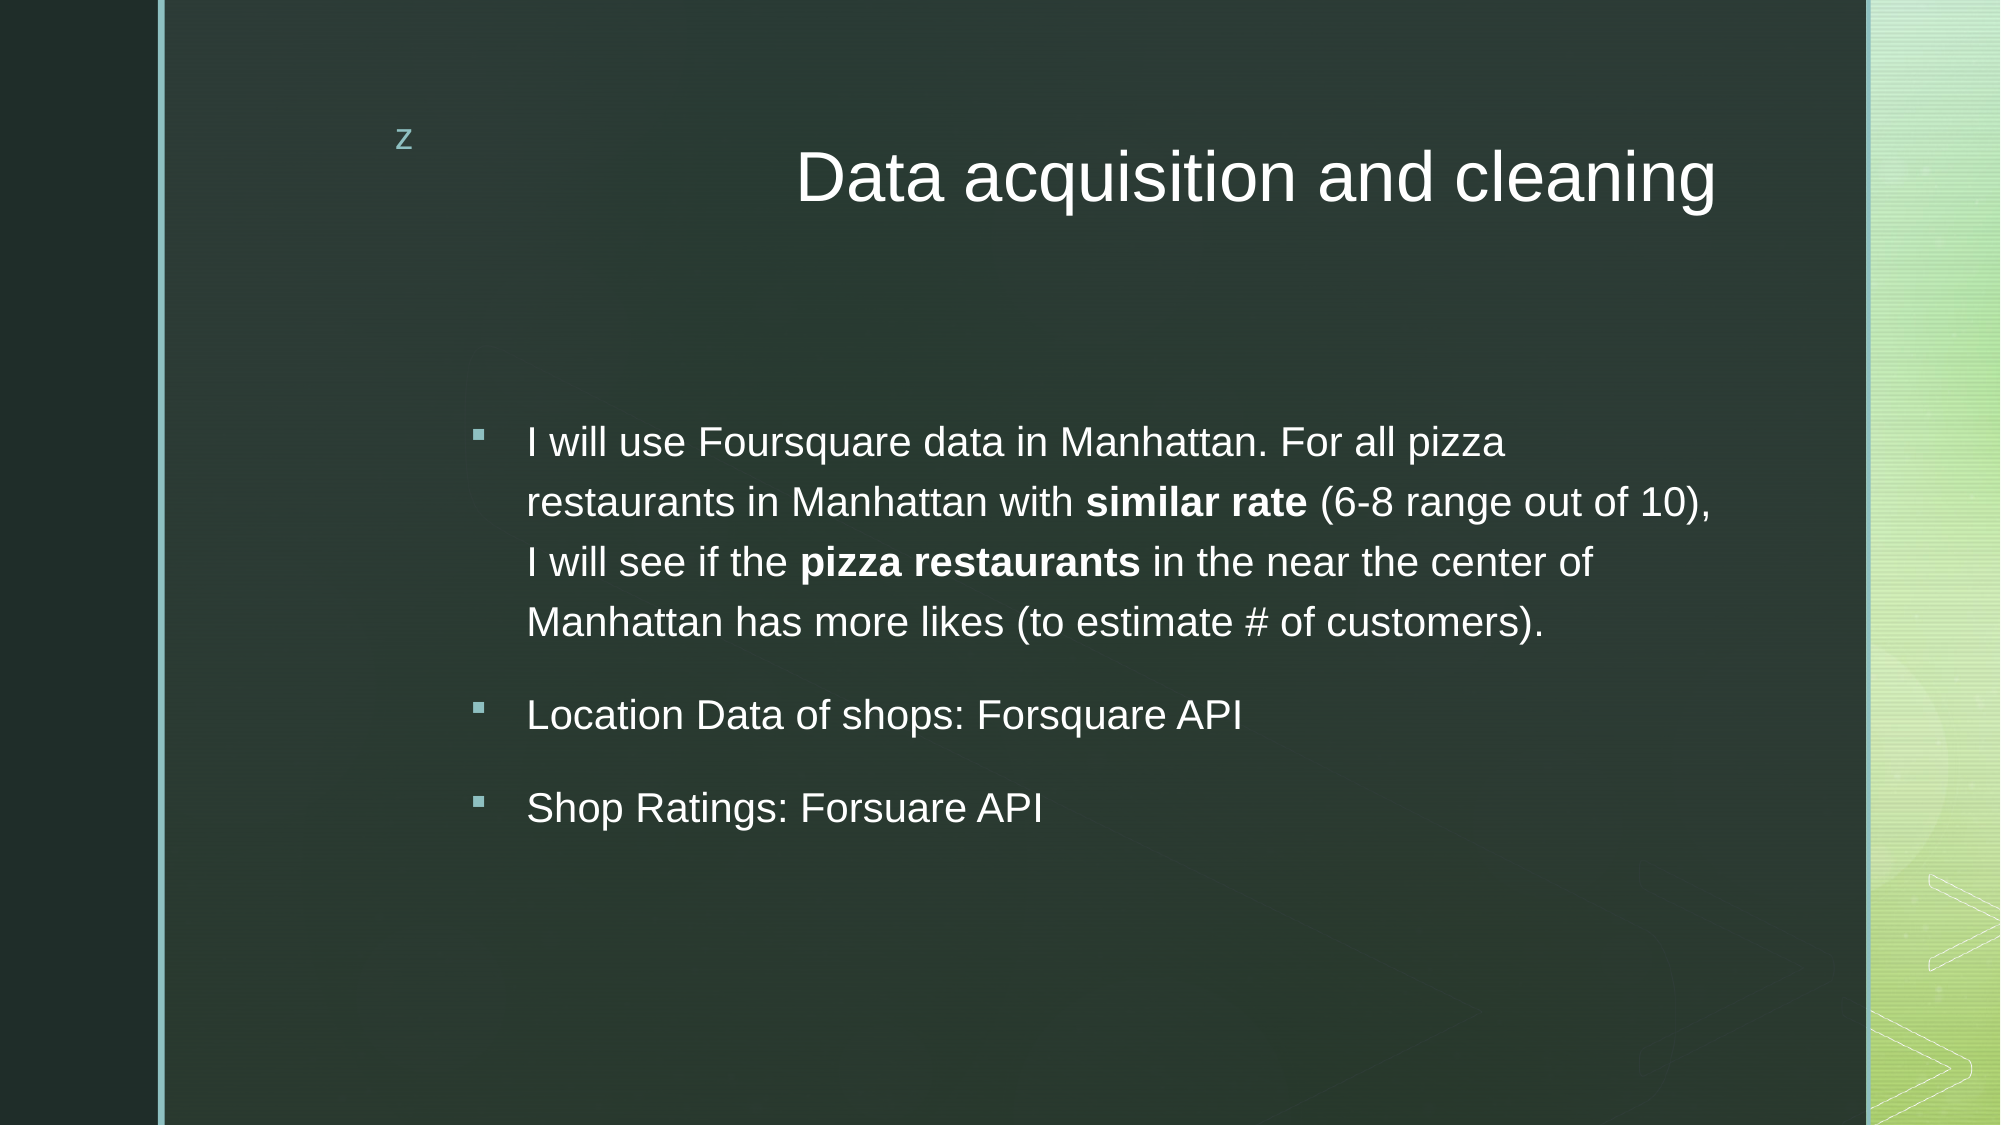

# Data acquisition and cleaning
I will use Foursquare data in Manhattan. For all pizza restaurants in Manhattan with similar rate (6-8 range out of 10), I will see if the pizza restaurants in the near the center of Manhattan has more likes (to estimate # of customers).
Location Data of shops: Forsquare API
Shop Ratings: Forsuare API